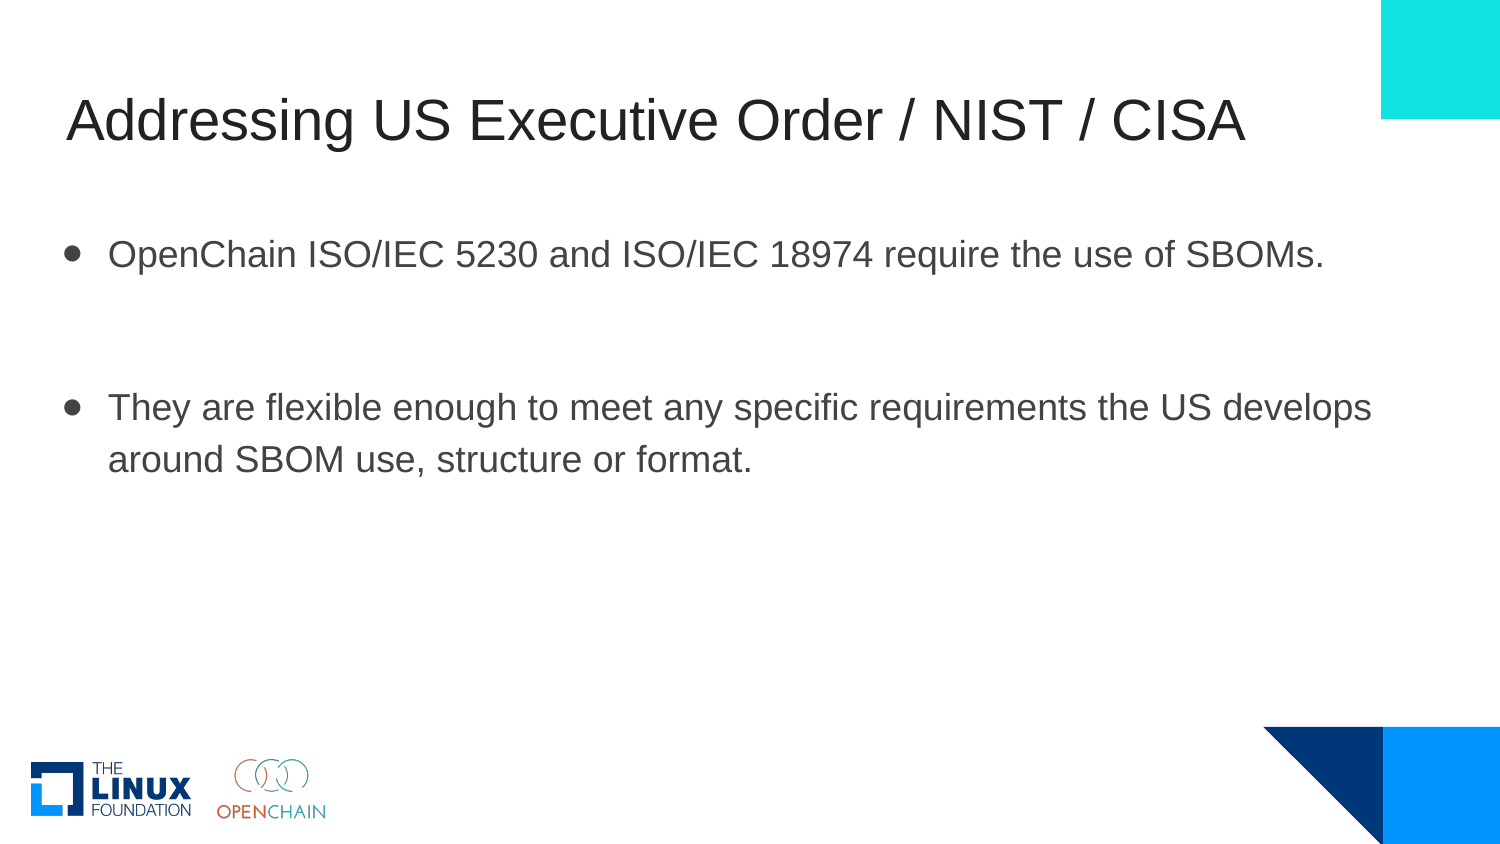

# Addressing US Executive Order / NIST / CISA
OpenChain ISO/IEC 5230 and ISO/IEC 18974 require the use of SBOMs.

They are flexible enough to meet any specific requirements the US develops around SBOM use, structure or format.